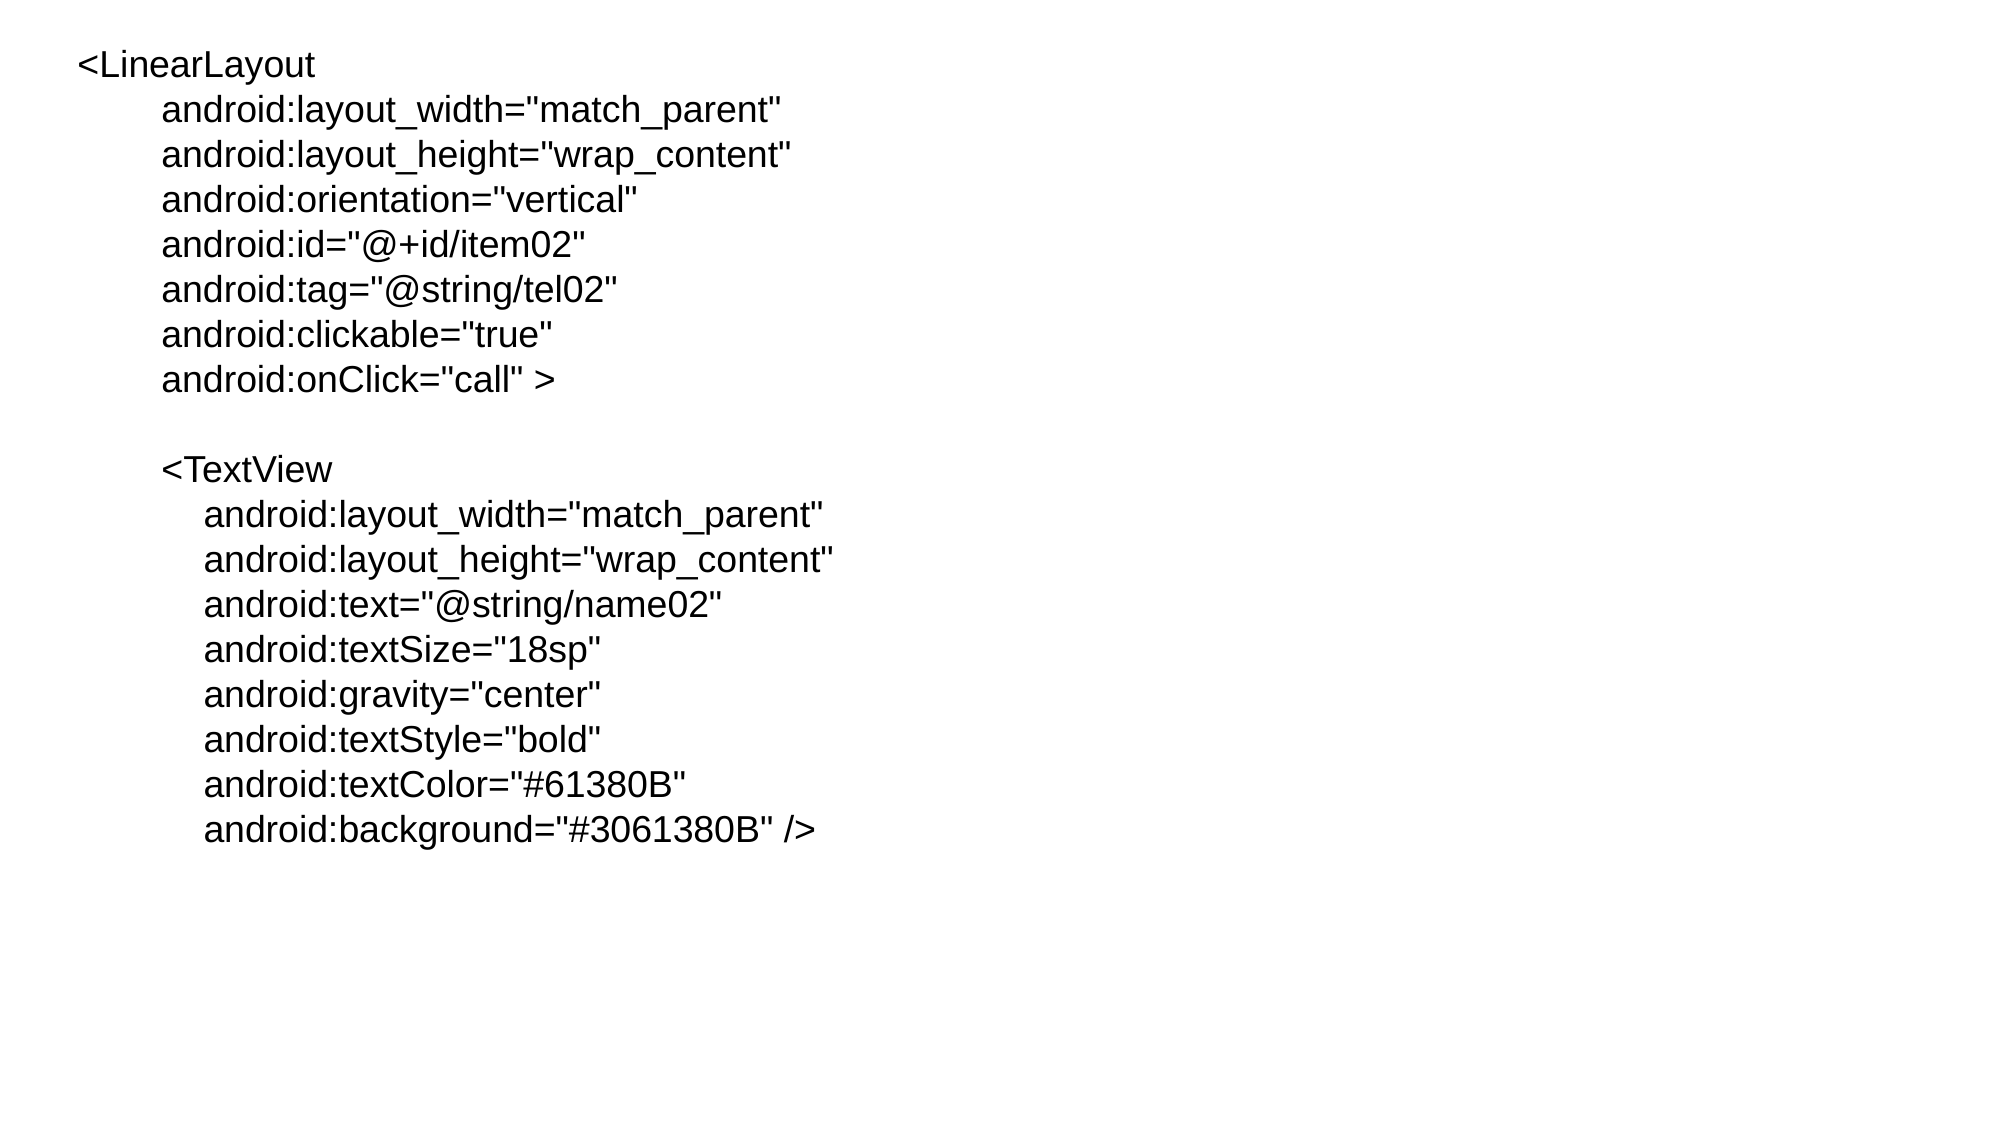

<LinearLayout
        android:layout_width="match_parent"
        android:layout_height="wrap_content"
        android:orientation="vertical"
        android:id="@+id/item02"
        android:tag="@string/tel02"
        android:clickable="true"
        android:onClick="call" >

        <TextView
            android:layout_width="match_parent"
            android:layout_height="wrap_content"
            android:text="@string/name02"
            android:textSize="18sp"
            android:gravity="center"
            android:textStyle="bold"
            android:textColor="#61380B"
            android:background="#3061380B" />